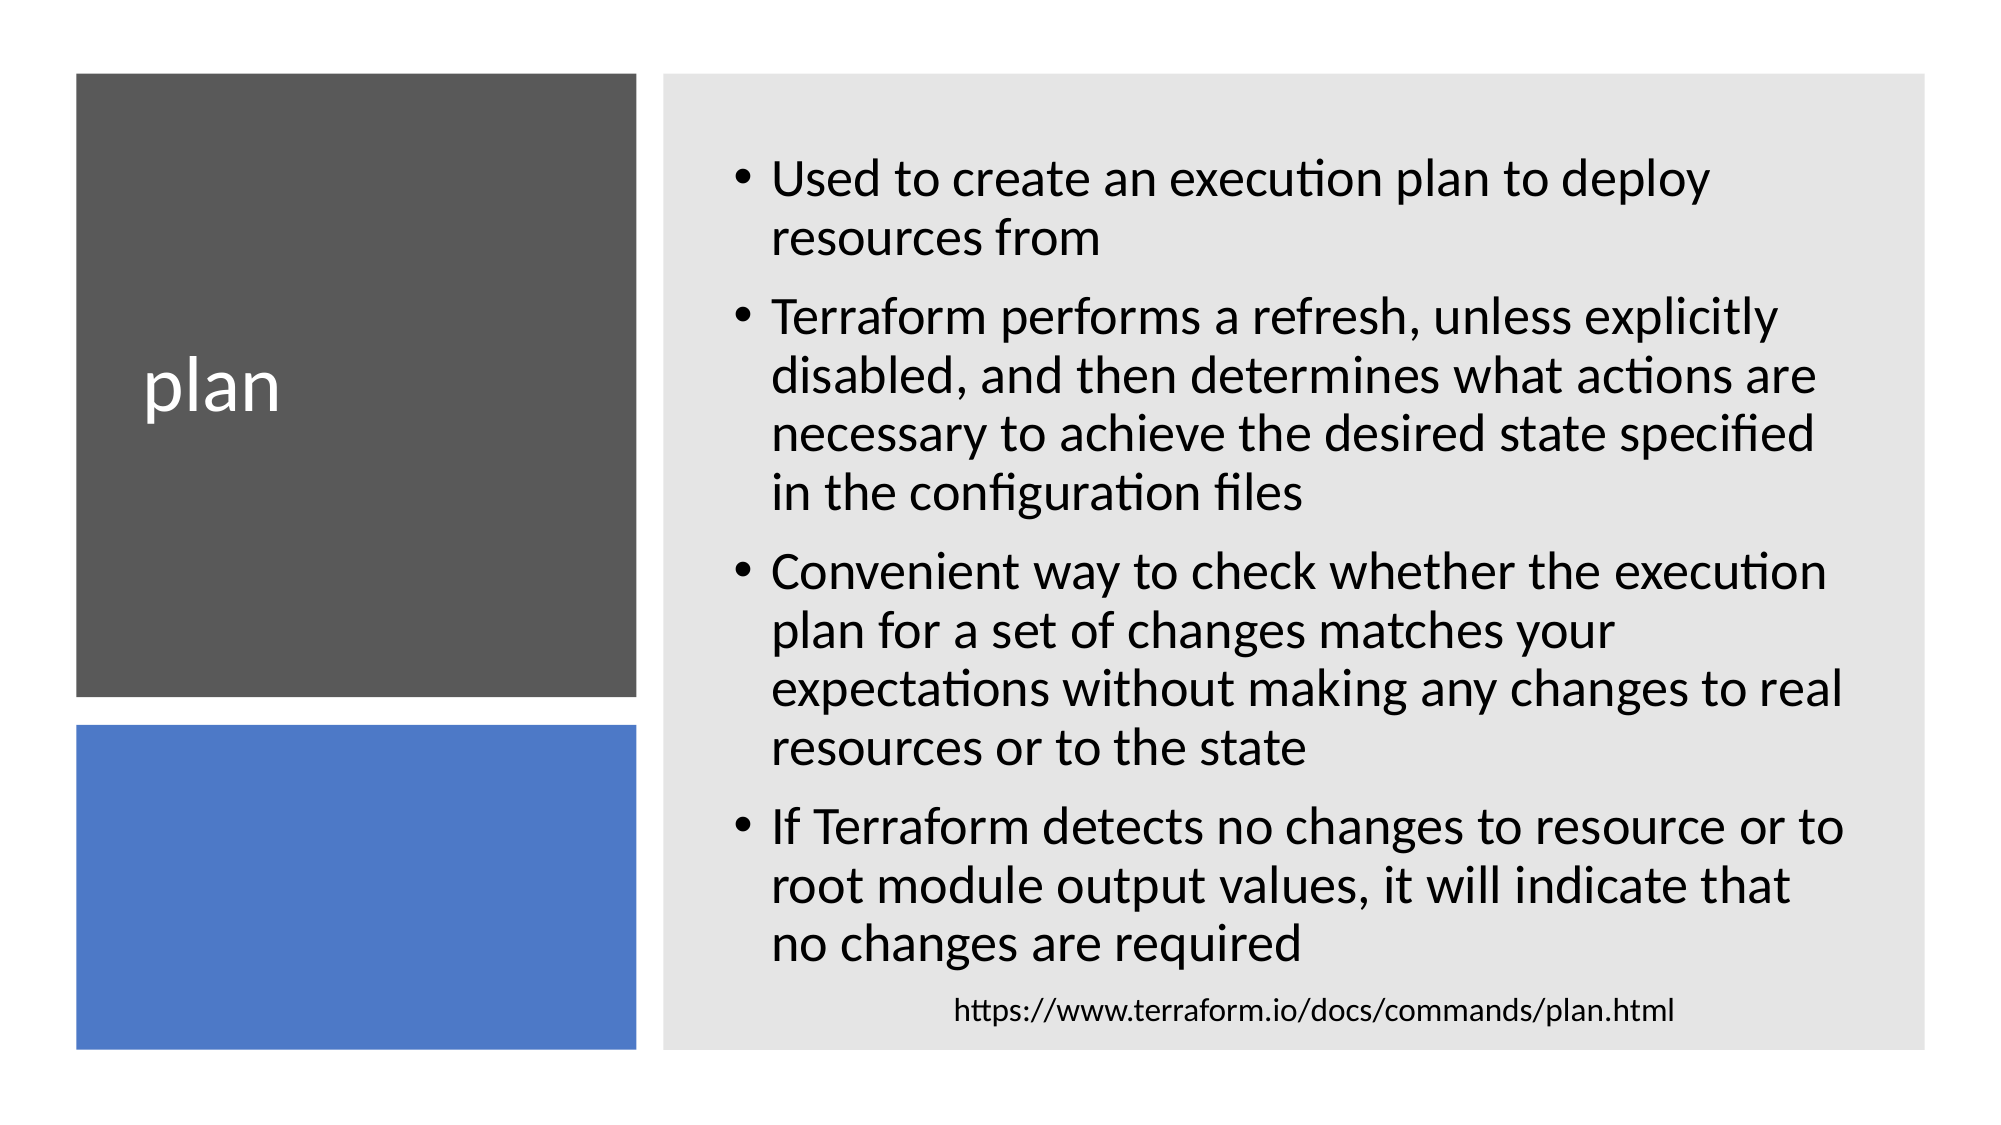

Used to create an execution plan to deploy resources from
Terraform performs a refresh, unless explicitly disabled, and then determines what actions are necessary to achieve the desired state specified in the configuration files
Convenient way to check whether the execution plan for a set of changes matches your expectations without making any changes to real resources or to the state
If Terraform detects no changes to resource or to root module output values, it will indicate that no changes are required
# plan

https://www.terraform.io/docs/commands/plan.html